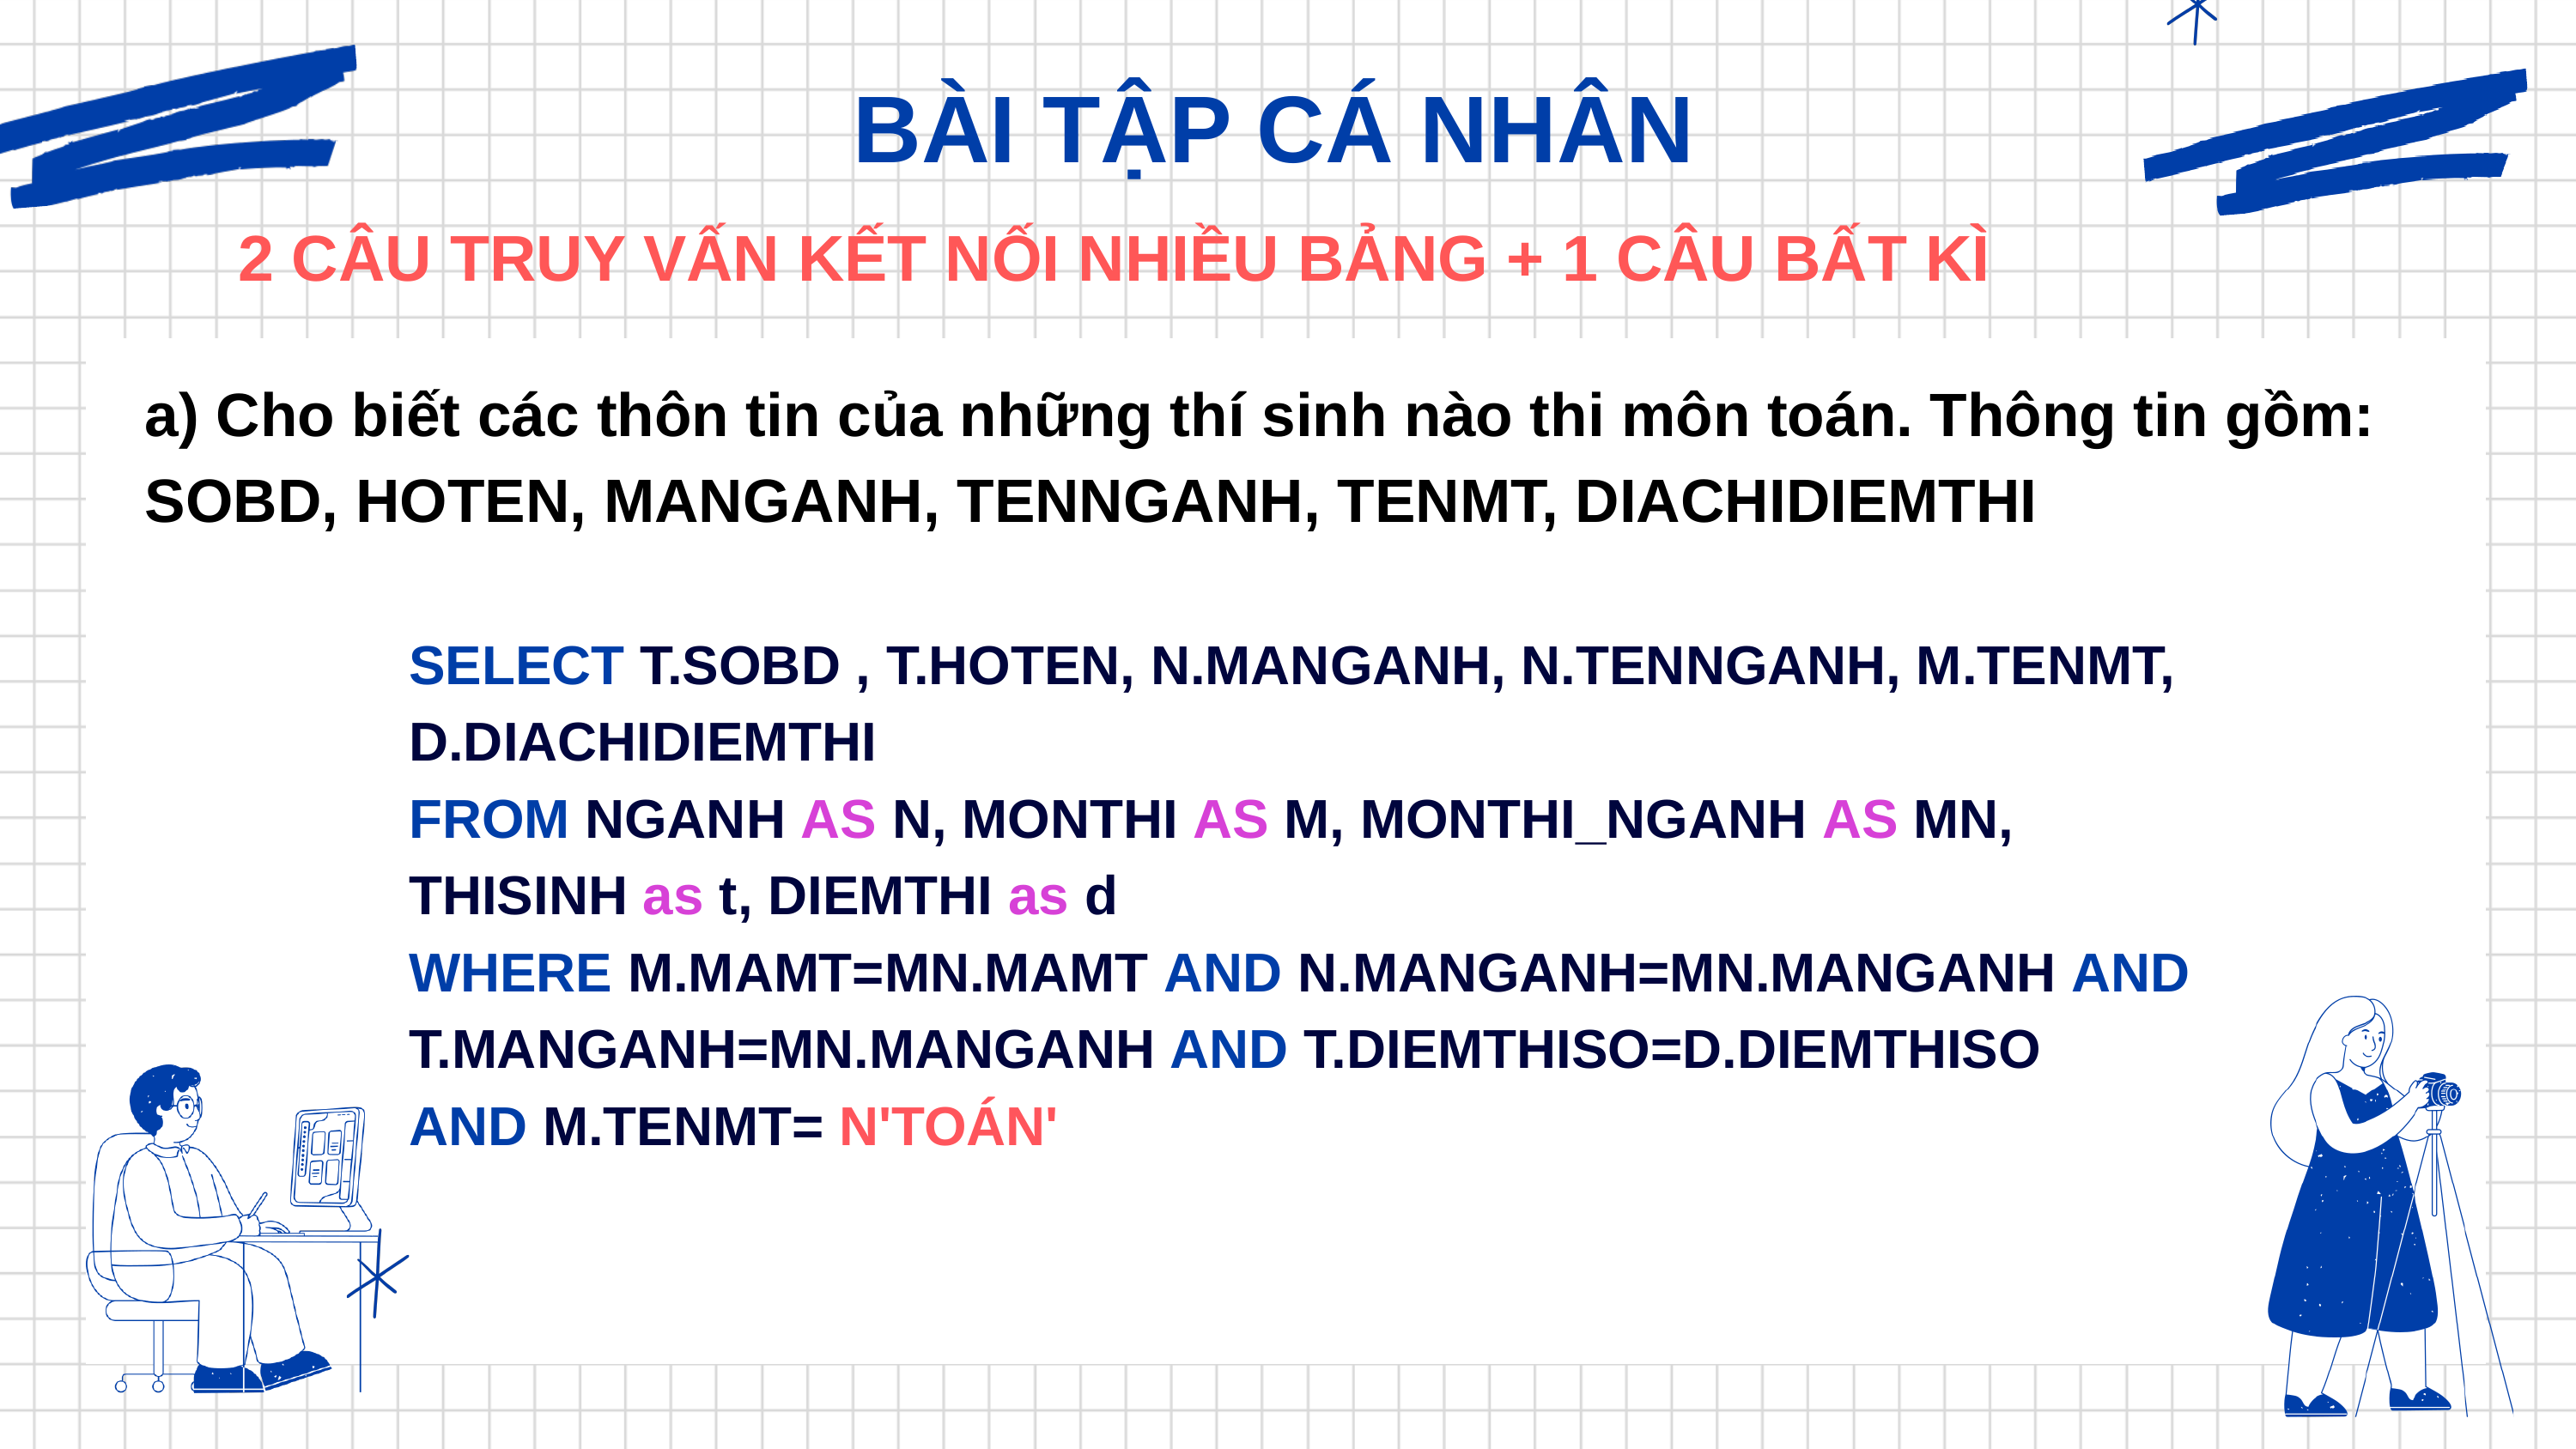

BÀI TẬP CÁ NHÂN

2 CÂU TRUY VẤN KẾT NỐI NHIỀU BẢNG + 1 CÂU BẤT KÌ

a) Cho biết các thôn tin của những thí sinh nào thi môn toán. Thông tin gồm: SOBD, HOTEN, MANGANH, TENNGANH, TENMT, DIACHIDIEMTHI
SELECT T.SOBD , T.HOTEN, N.MANGANH, N.TENNGANH, M.TENMT, D.DIACHIDIEMTHI
FROM NGANH AS N, MONTHI AS M, MONTHI_NGANH AS MN,
THISINH as t, DIEMTHI as d
WHERE M.MAMT=MN.MAMT AND N.MANGANH=MN.MANGANH AND T.MANGANH=MN.MANGANH AND T.DIEMTHISO=D.DIEMTHISO
AND M.TENMT= N'TOÁN'